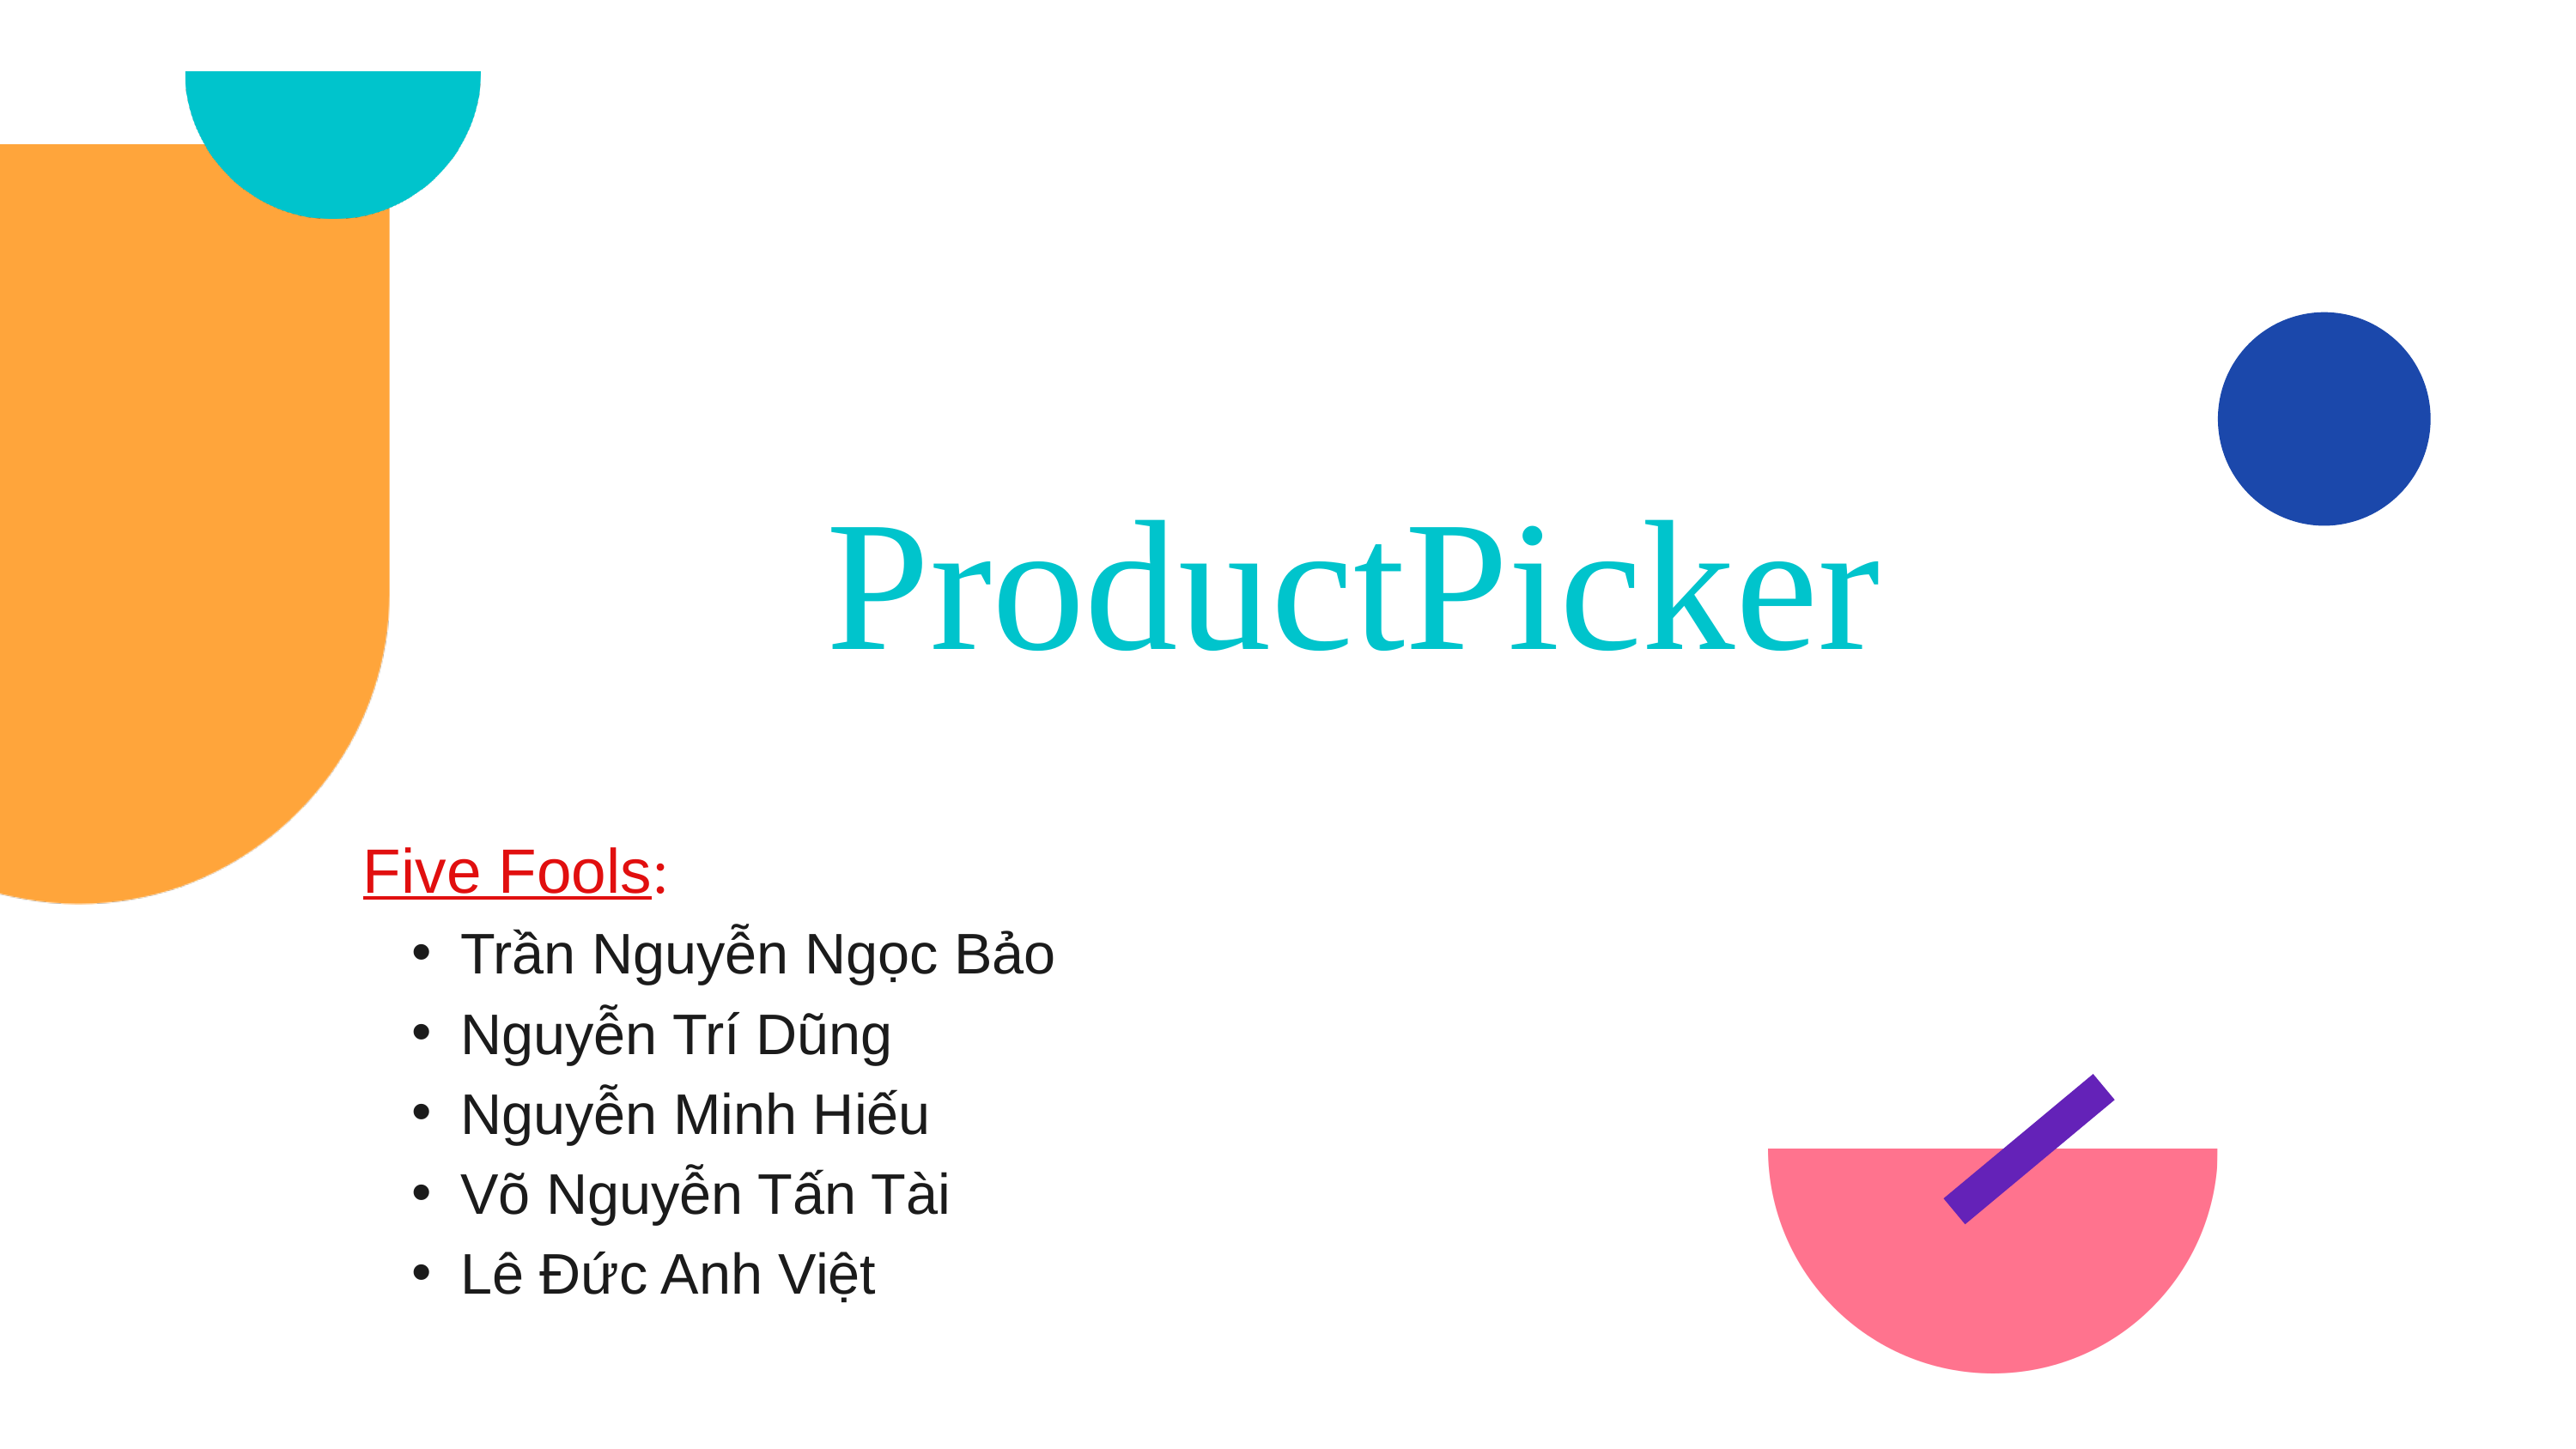

ProductPicker
Five Fools:
Trần Nguyễn Ngọc Bảo
Nguyễn Trí Dũng
Nguyễn Minh Hiếu
Võ Nguyễn Tấn Tài
Lê Đức Anh Việt